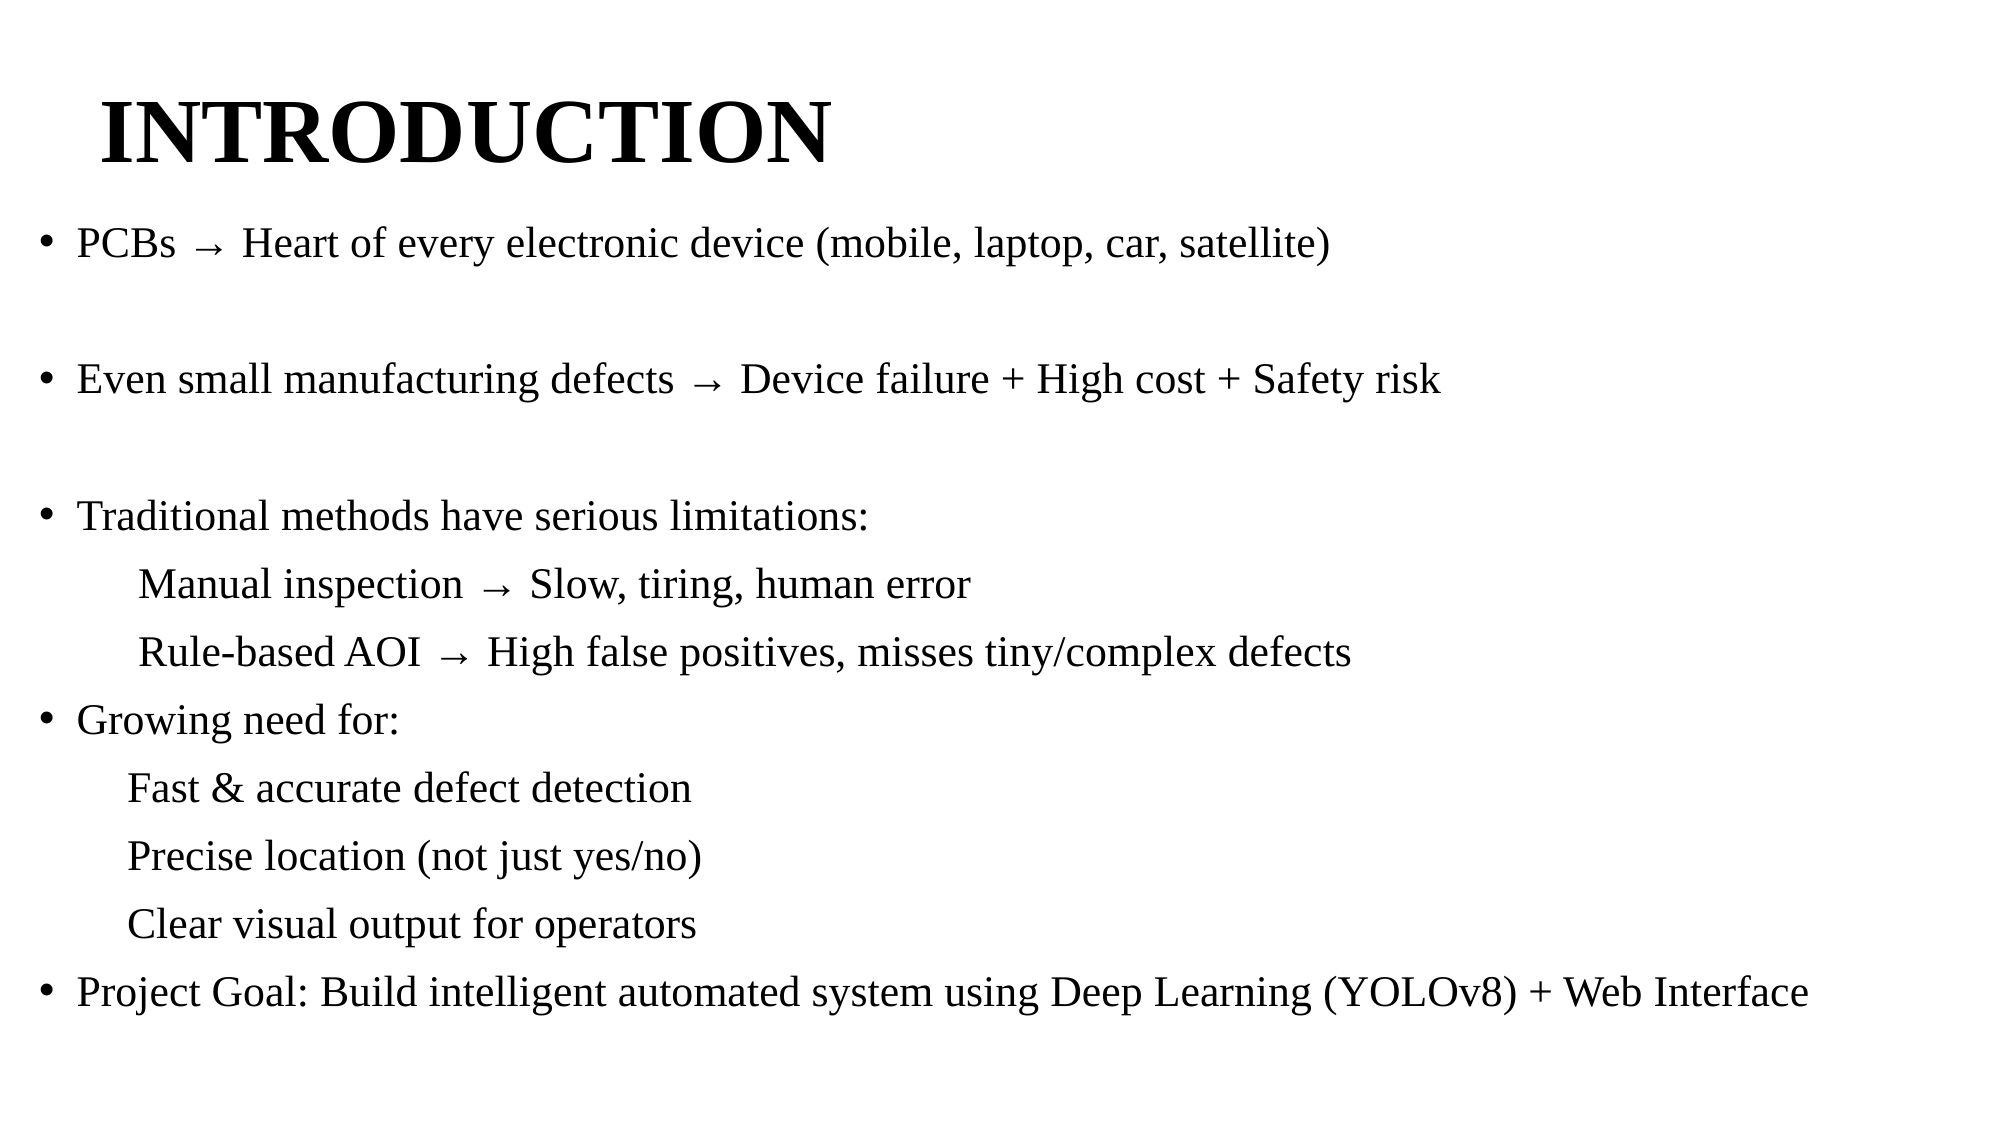

# INTRODUCTION
PCBs → Heart of every electronic device (mobile, laptop, car, satellite)

Even small manufacturing defects → Device failure + High cost + Safety risk

Traditional methods have serious limitations:
         Manual inspection → Slow, tiring, human error
         Rule-based AOI → High false positives, misses tiny/complex defects
Growing need for:
        Fast & accurate defect detection
        Precise location (not just yes/no)
        Clear visual output for operators
Project Goal: Build intelligent automated system using Deep Learning (YOLOv8) + Web Interface